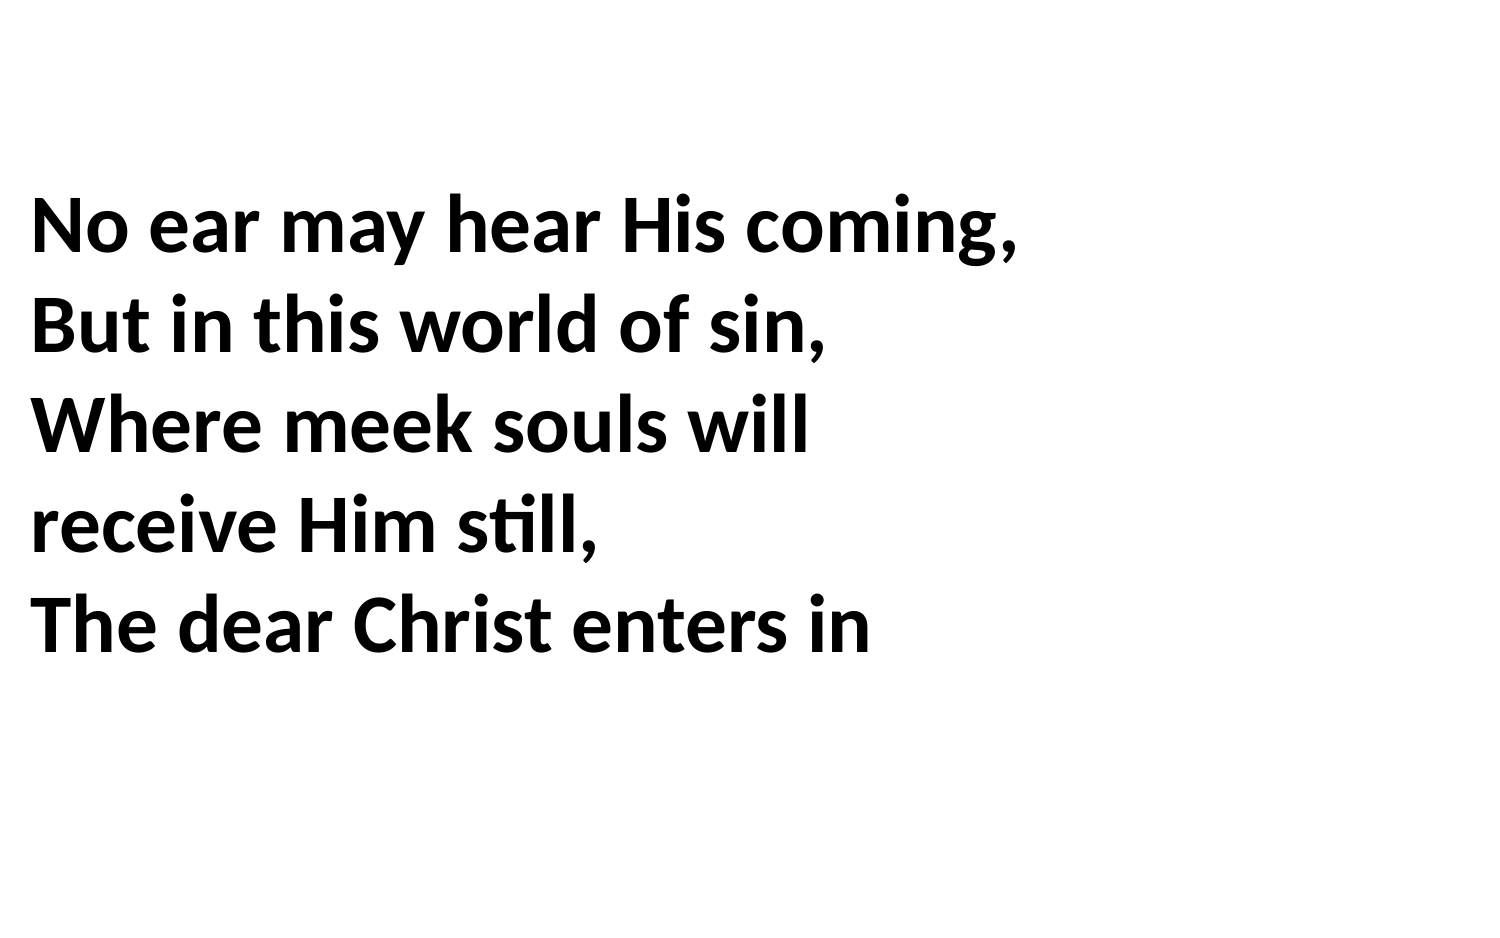

No ear may hear His coming,
But in this world of sin,
Where meek souls will
receive Him still,
The dear Christ enters in